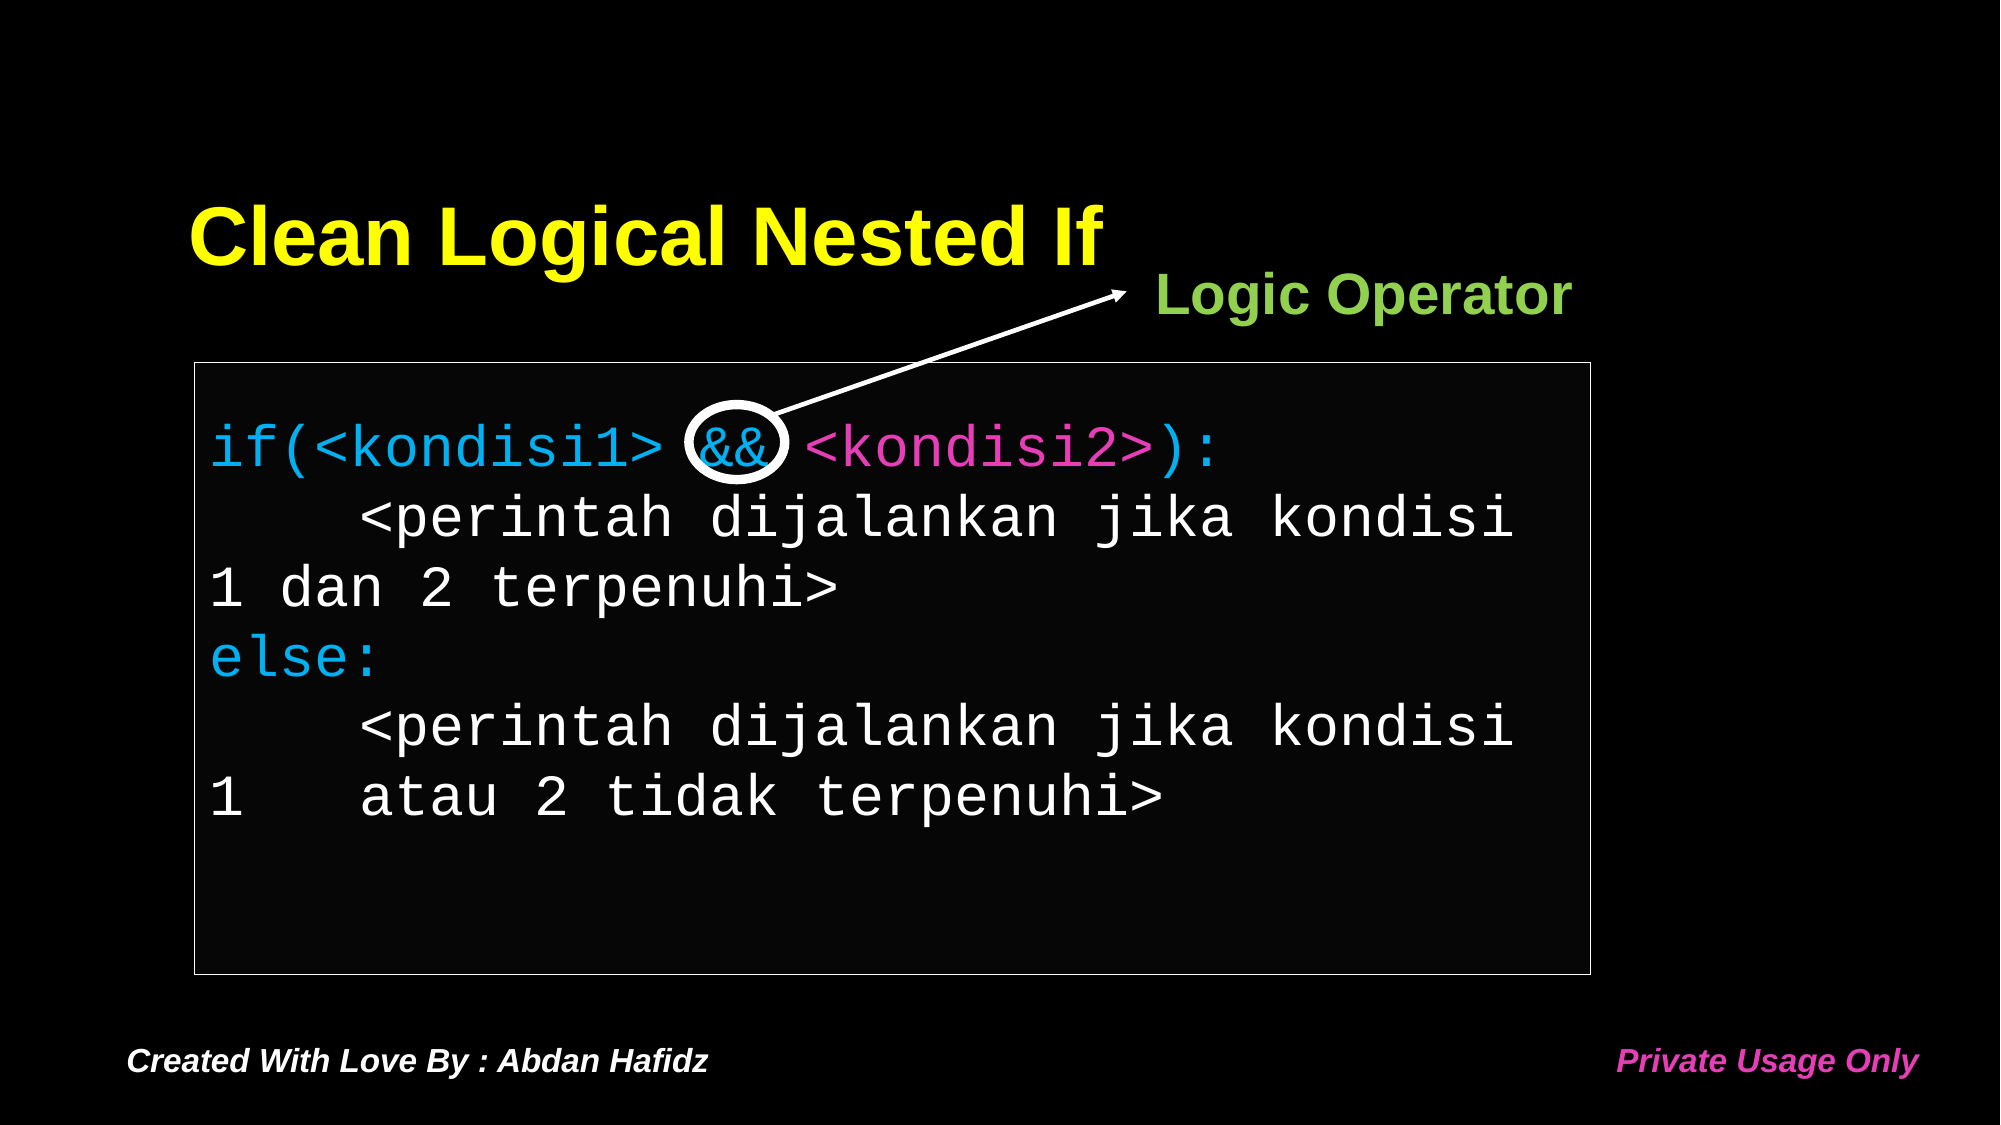

# Clean Logical Nested If
Logic Operator
if(<kondisi1> && <kondisi2>):
	<perintah dijalankan jika kondisi 	1 dan 2 terpenuhi>
else:
	<perintah dijalankan jika kondisi 1 	atau 2 tidak terpenuhi>

Created With Love By : Abdan Hafidz
Private Usage Only